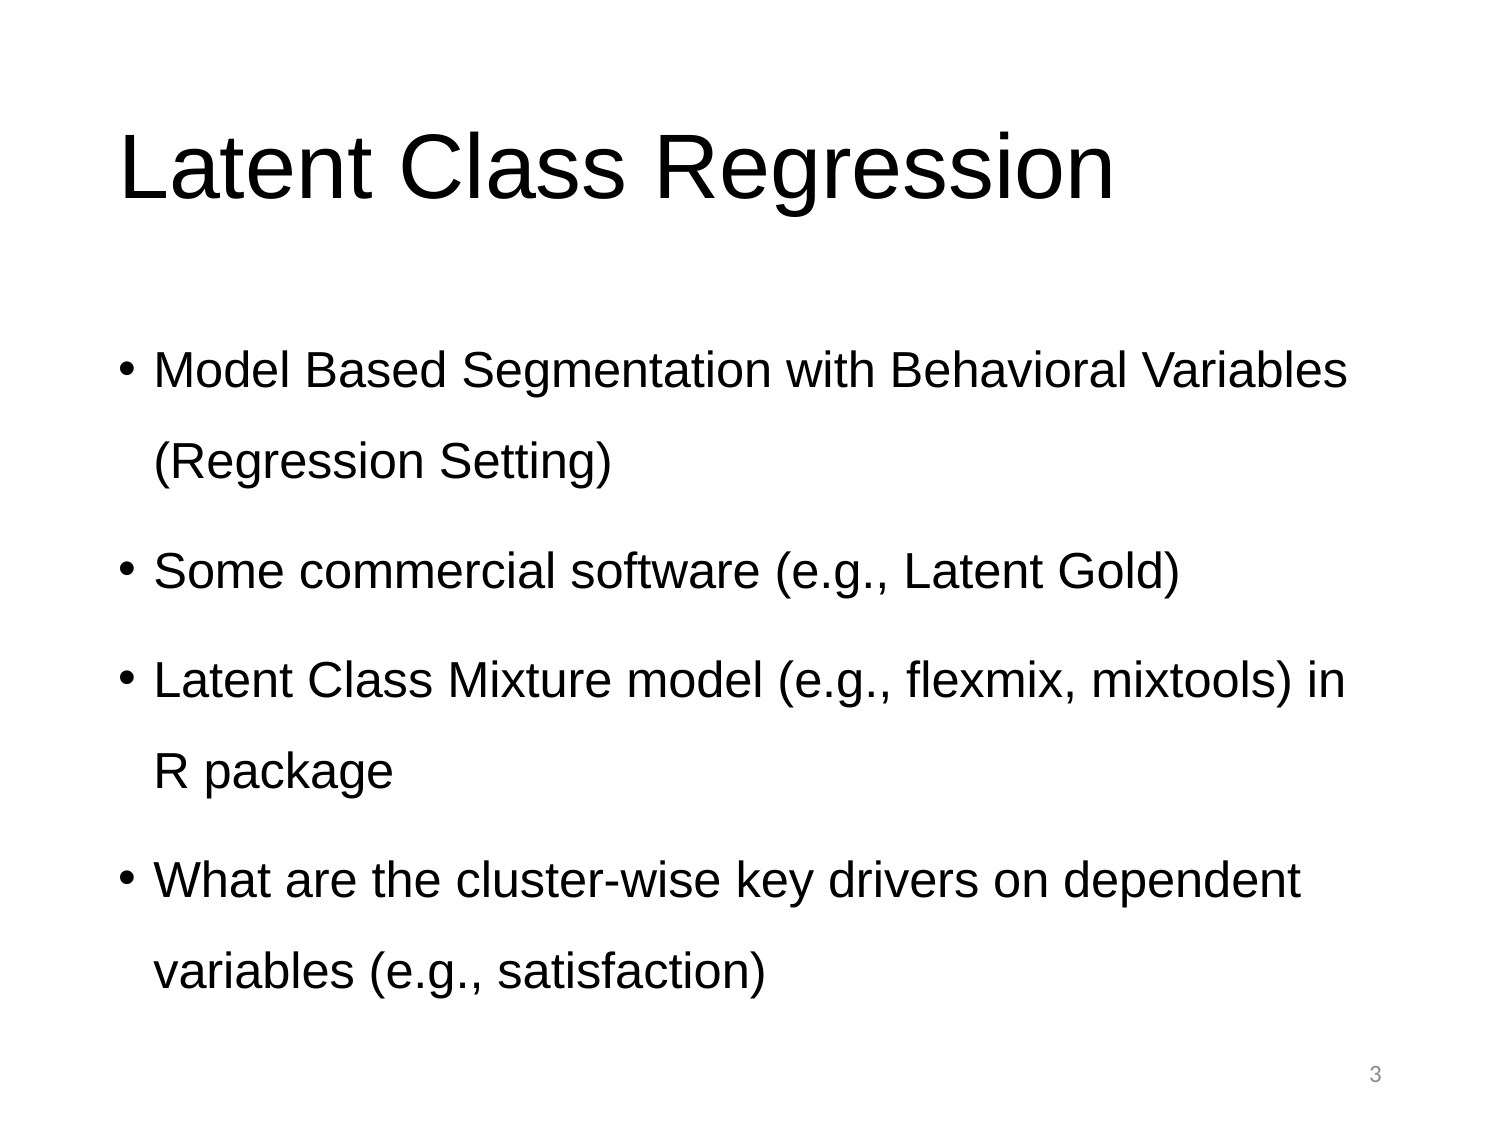

# Latent Class Regression
Model Based Segmentation with Behavioral Variables (Regression Setting)
Some commercial software (e.g., Latent Gold)
Latent Class Mixture model (e.g., flexmix, mixtools) in R package
What are the cluster-wise key drivers on dependent variables (e.g., satisfaction)
3